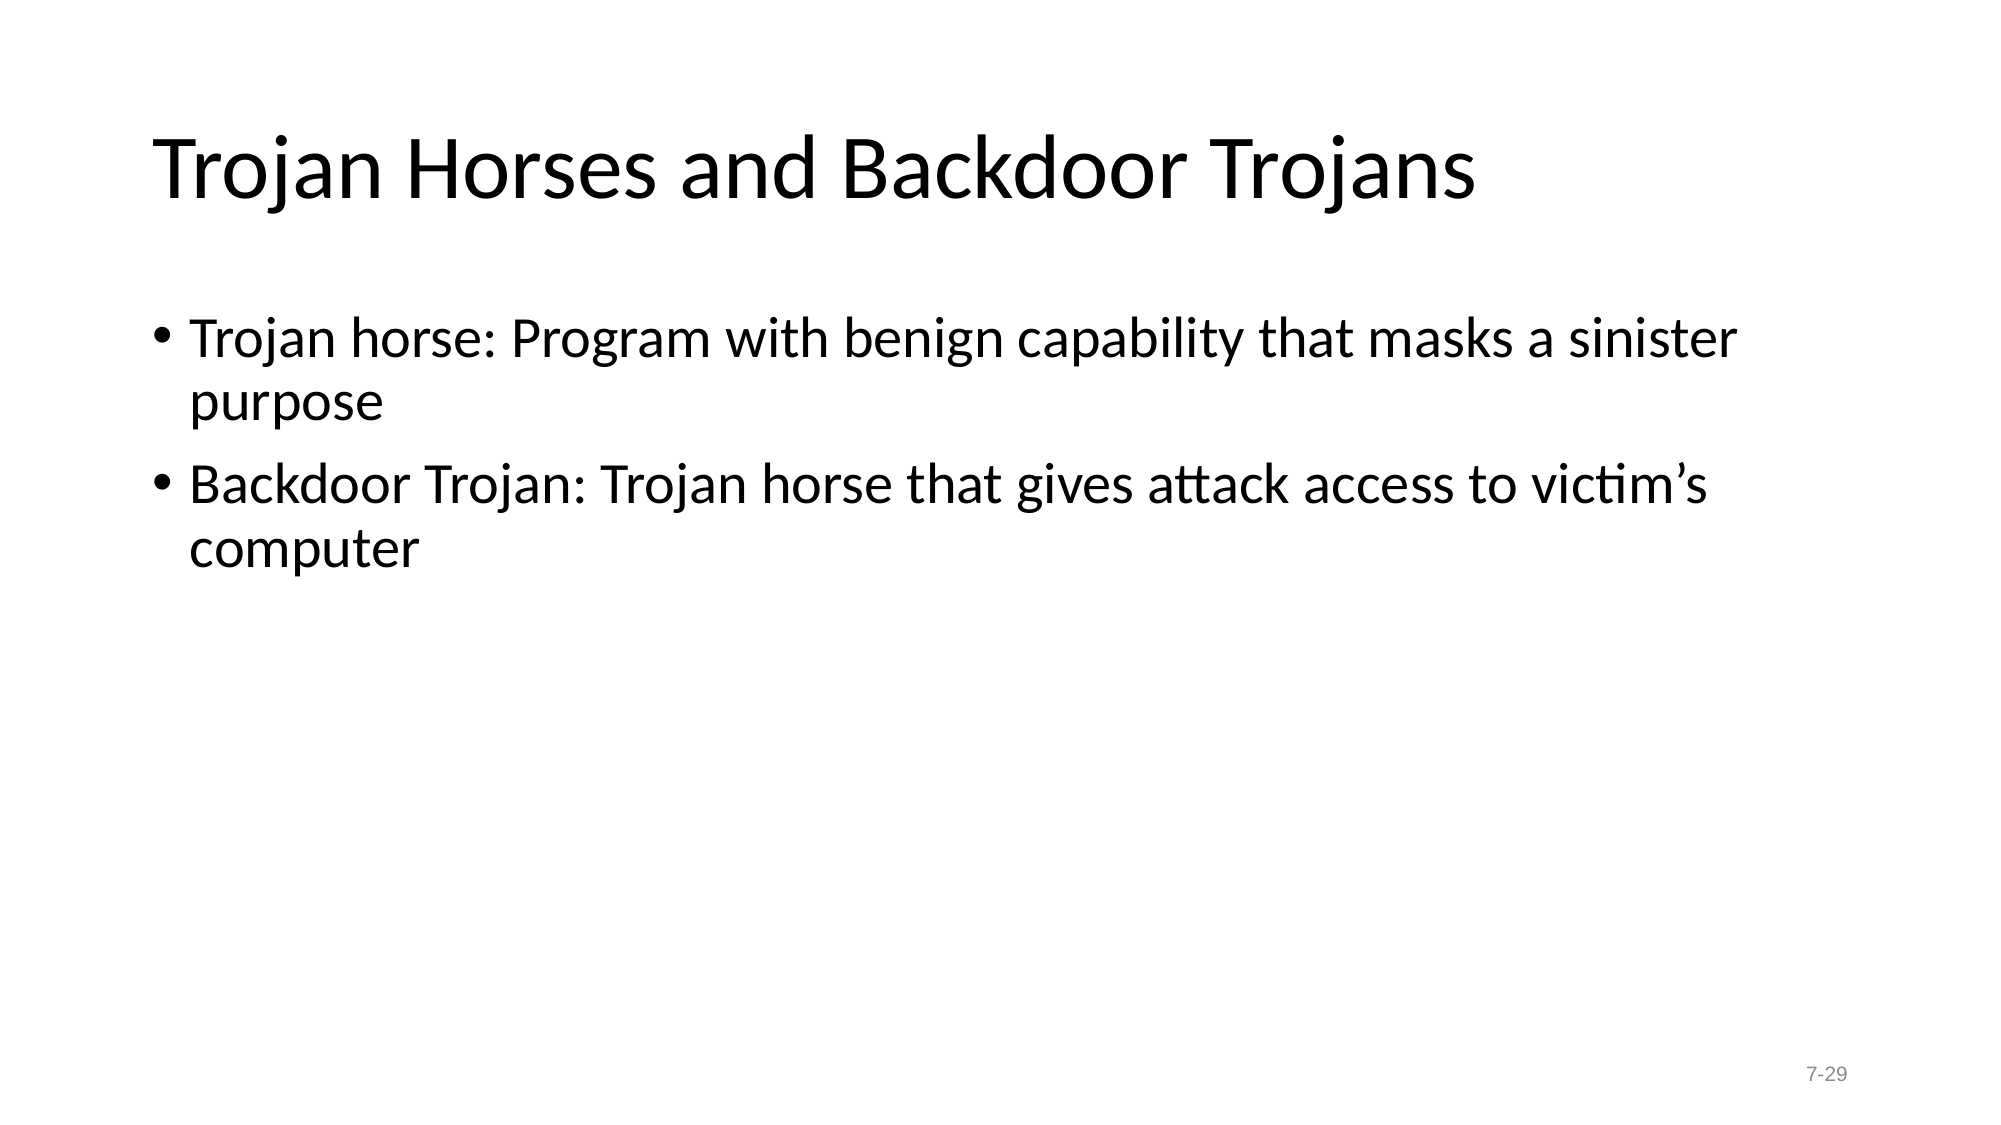

# Trojan Horses and Backdoor Trojans
Trojan horse: Program with benign capability that masks a sinister purpose
Backdoor Trojan: Trojan horse that gives attack access to victim’s computer
7-29